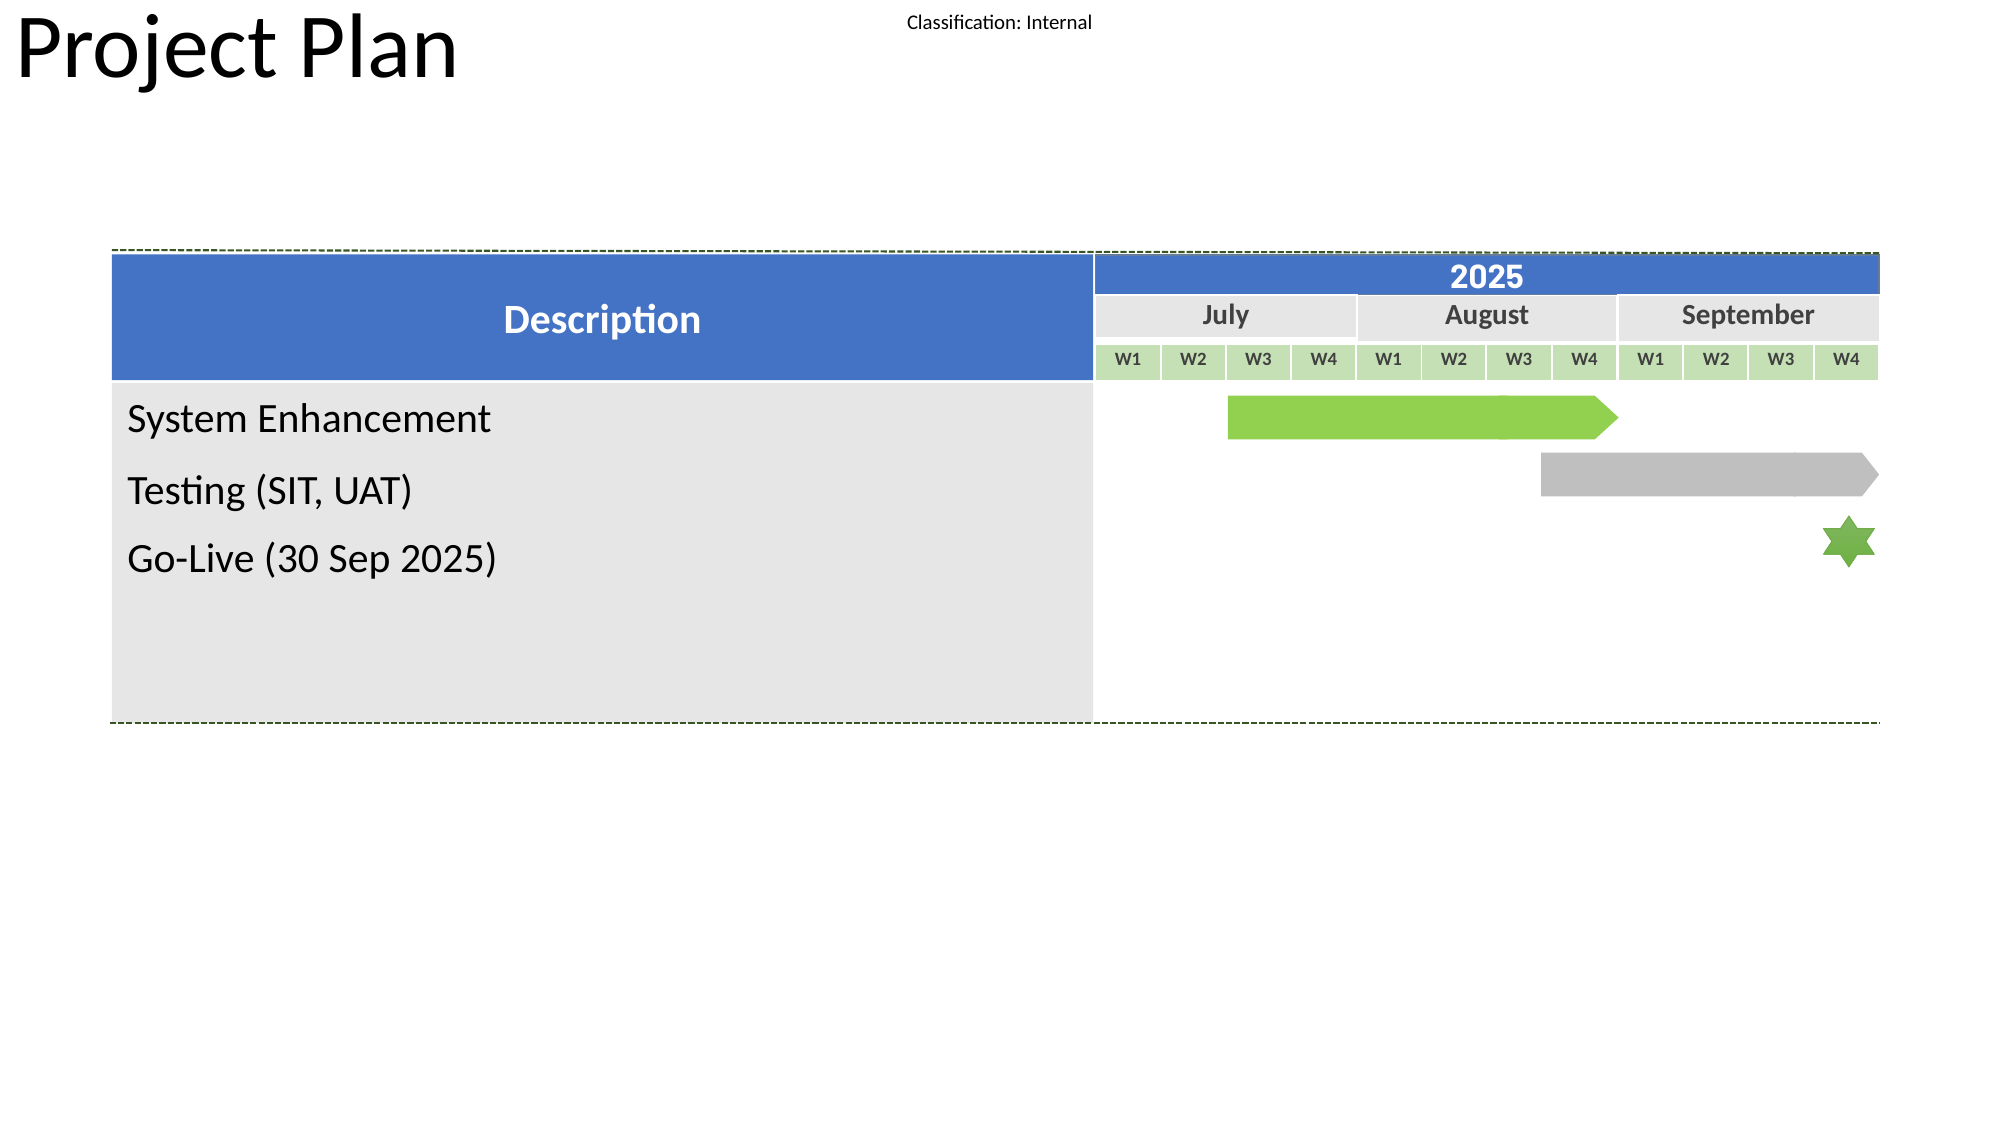

Project Plan
Description
2025
| July |
| --- |
| September |
| --- |
| August |
| --- |
| W1 |
| --- |
| W2 |
| --- |
| W4 |
| --- |
| W1 |
| --- |
| W2 |
| --- |
| W4 |
| --- |
| W1 |
| --- |
| W2 |
| --- |
| W4 |
| --- |
| W3 |
| --- |
| W3 |
| --- |
| W3 |
| --- |
 System Enhancement

 Testing (SIT, UAT)

 Go-Live (30 Sep 2025)